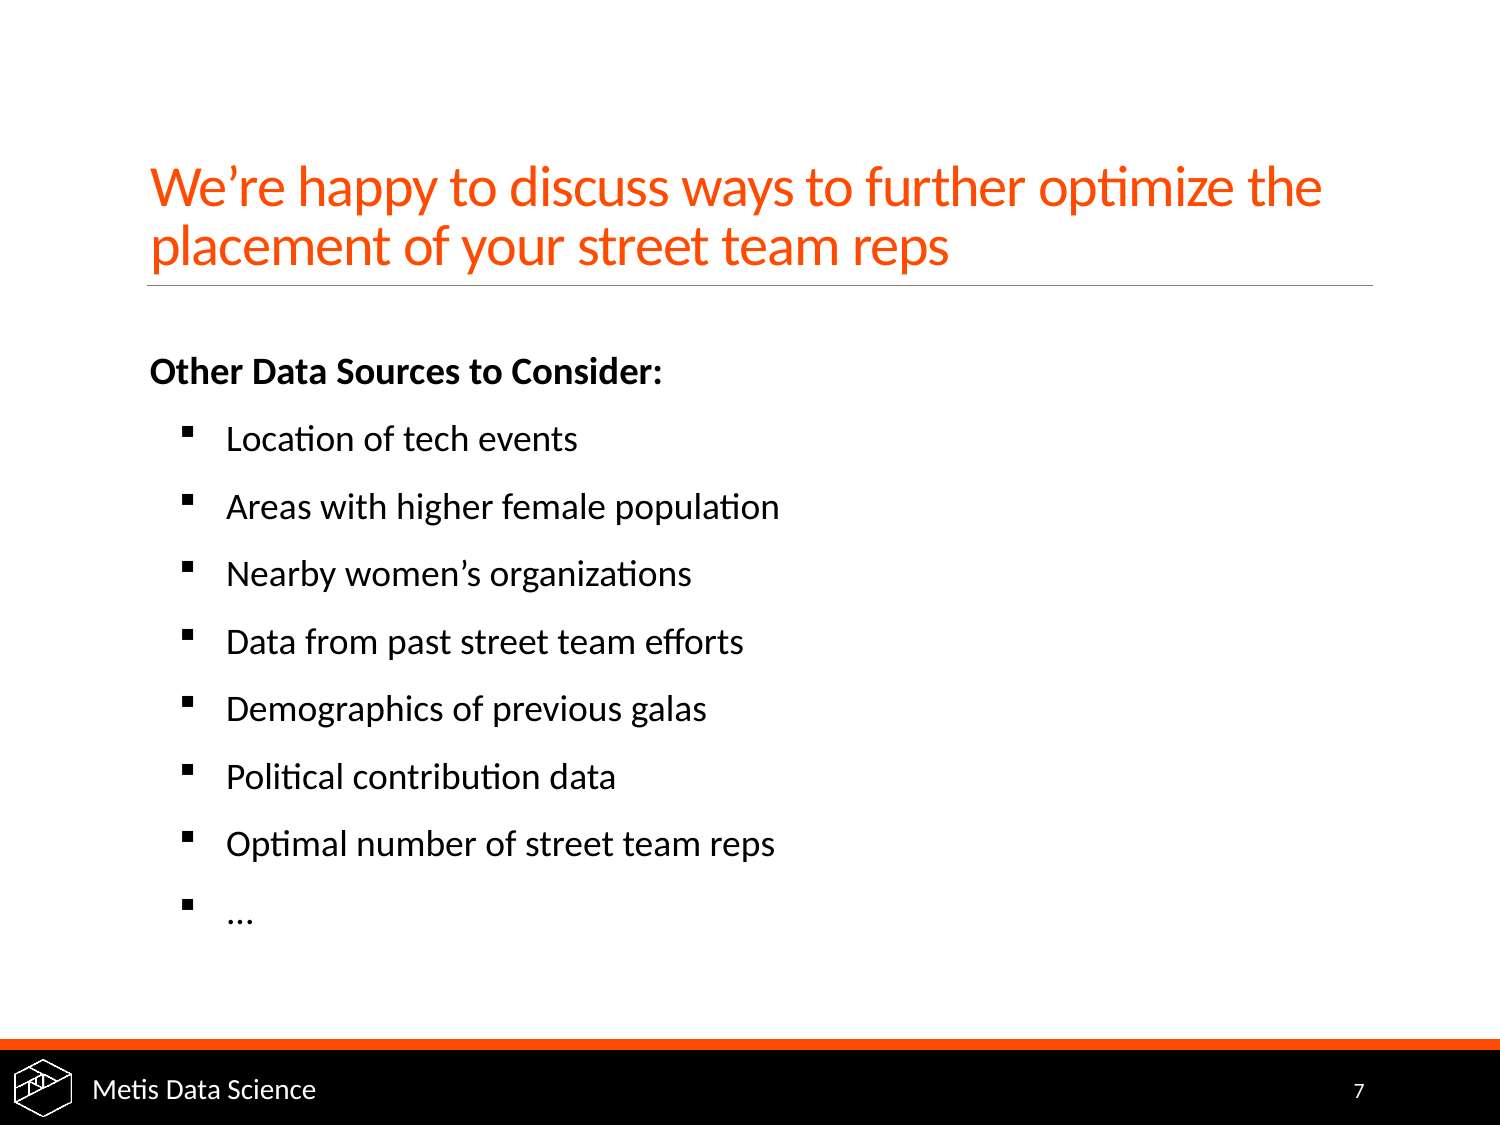

# We’re happy to discuss ways to further optimize the placement of your street team reps
Other Data Sources to Consider:
Location of tech events
Areas with higher female population
Nearby women’s organizations
Data from past street team efforts
Demographics of previous galas
Political contribution data
Optimal number of street team reps
...
7